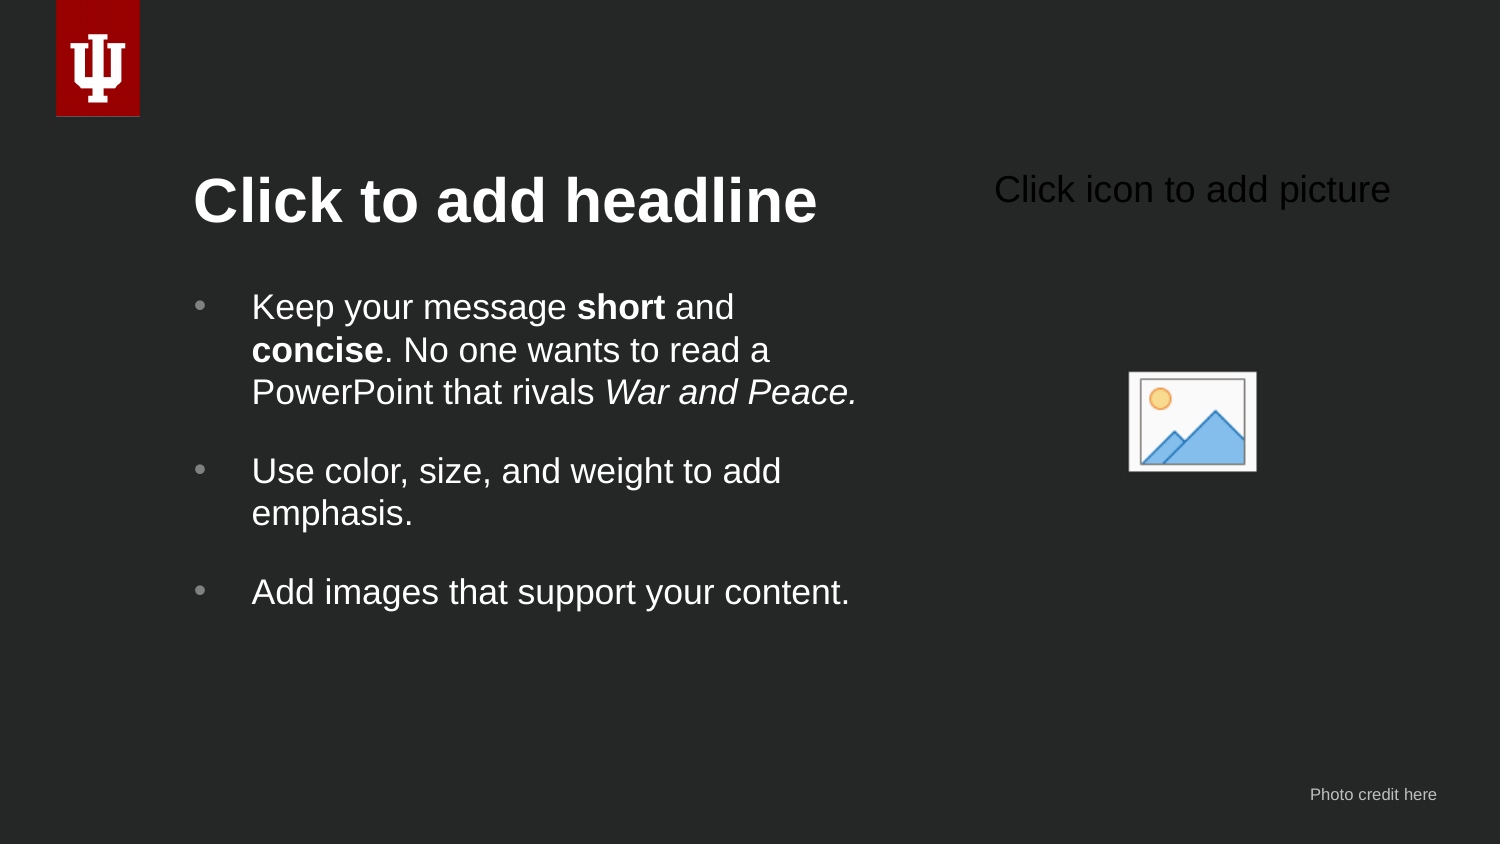

# Click to add headline

Keep your message short and concise. No one wants to read a PowerPoint that rivals War and Peace.
Use color, size, and weight to add emphasis.
Add images that support your content.
Photo credit here